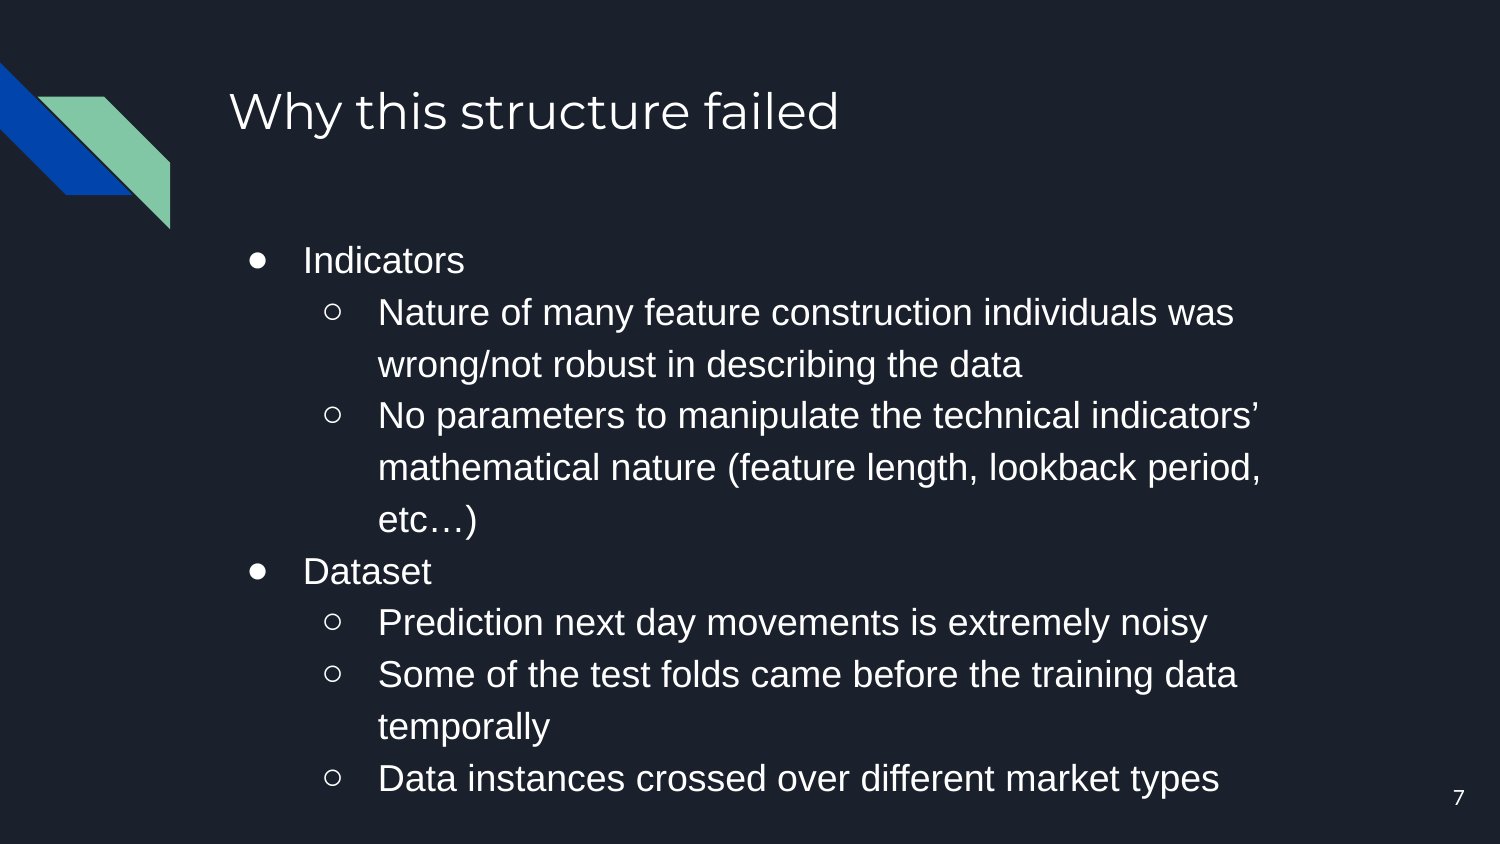

# Why this structure failed
Indicators
Nature of many feature construction individuals was wrong/not robust in describing the data
No parameters to manipulate the technical indicators’ mathematical nature (feature length, lookback period, etc…)
Dataset
Prediction next day movements is extremely noisy
Some of the test folds came before the training data temporally
Data instances crossed over different market types
7